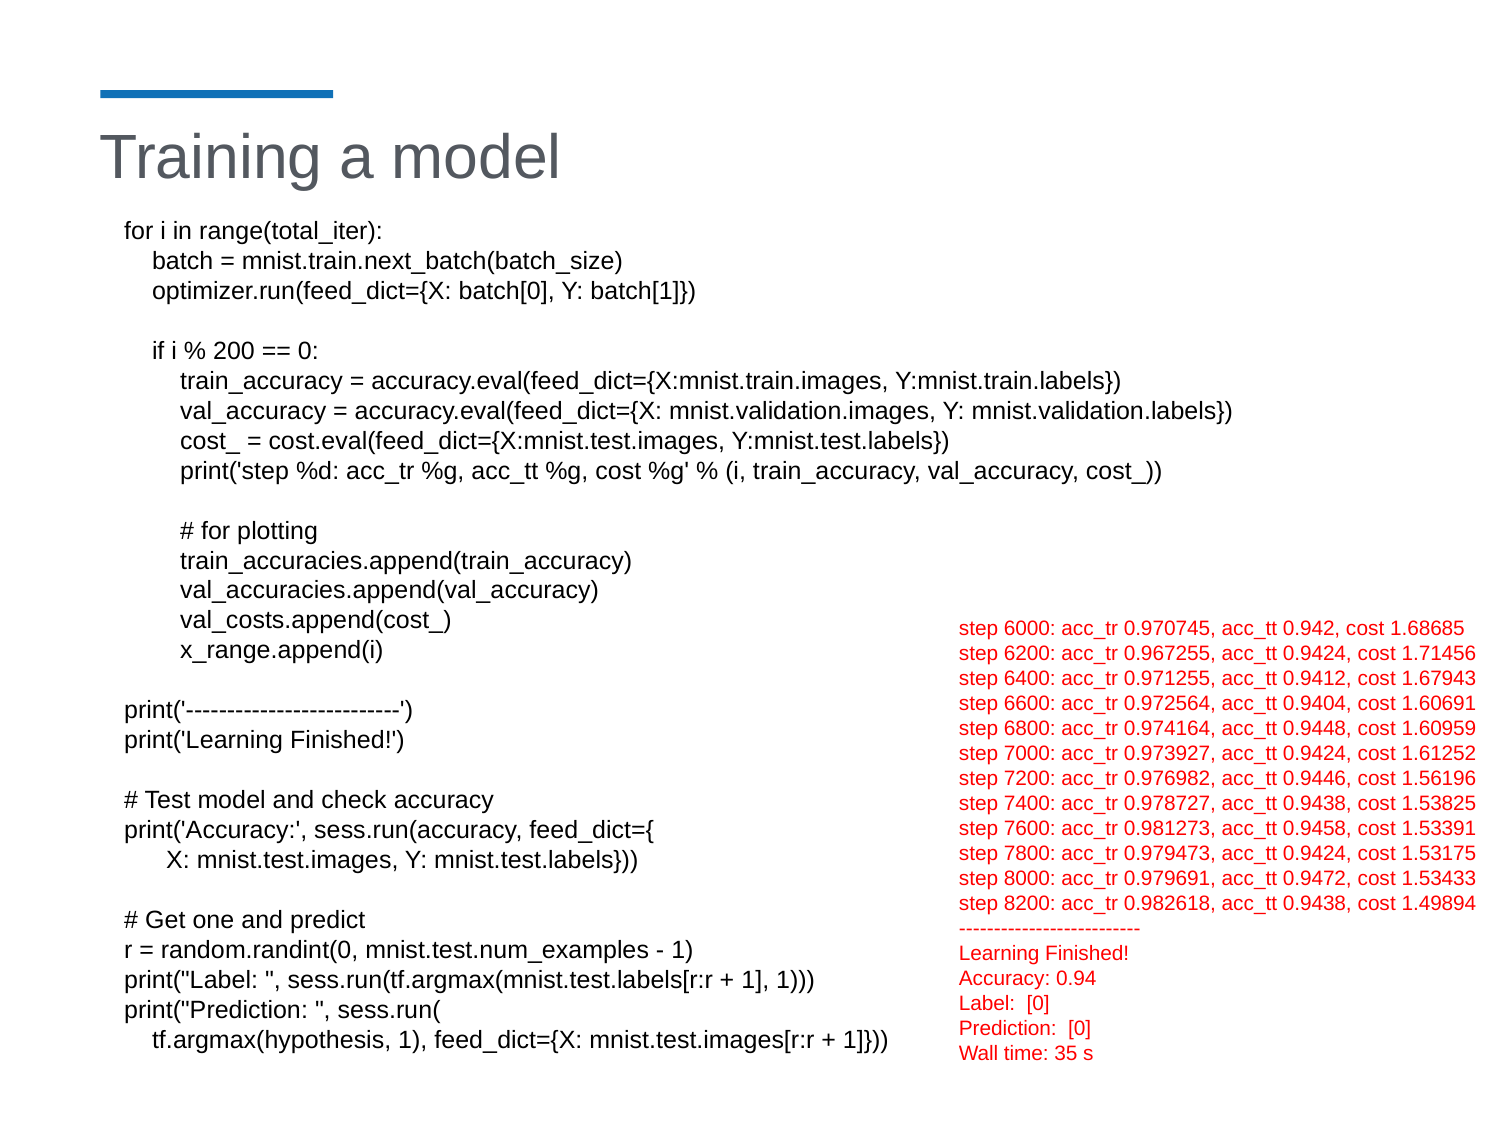

# Training a model
for i in range(total_iter):
    batch = mnist.train.next_batch(batch_size)
    optimizer.run(feed_dict={X: batch[0], Y: batch[1]})

    if i % 200 == 0:
        train_accuracy = accuracy.eval(feed_dict={X:mnist.train.images, Y:mnist.train.labels})
        val_accuracy = accuracy.eval(feed_dict={X: mnist.validation.images, Y: mnist.validation.labels})
        cost_ = cost.eval(feed_dict={X:mnist.test.images, Y:mnist.test.labels})
        print('step %d: acc_tr %g, acc_tt %g, cost %g' % (i, train_accuracy, val_accuracy, cost_))

        # for plotting
        train_accuracies.append(train_accuracy)
        val_accuracies.append(val_accuracy)
        val_costs.append(cost_)
        x_range.append(i)

print('--------------------------')
print('Learning Finished!')

# Test model and check accuracy
print('Accuracy:', sess.run(accuracy, feed_dict={
      X: mnist.test.images, Y: mnist.test.labels}))

# Get one and predict
r = random.randint(0, mnist.test.num_examples - 1)
print("Label: ", sess.run(tf.argmax(mnist.test.labels[r:r + 1], 1)))
print("Prediction: ", sess.run(
    tf.argmax(hypothesis, 1), feed_dict={X: mnist.test.images[r:r + 1]}))
step 6000: acc_tr 0.970745, acc_tt 0.942, cost 1.68685
step 6200: acc_tr 0.967255, acc_tt 0.9424, cost 1.71456
step 6400: acc_tr 0.971255, acc_tt 0.9412, cost 1.67943
step 6600: acc_tr 0.972564, acc_tt 0.9404, cost 1.60691
step 6800: acc_tr 0.974164, acc_tt 0.9448, cost 1.60959
step 7000: acc_tr 0.973927, acc_tt 0.9424, cost 1.61252
step 7200: acc_tr 0.976982, acc_tt 0.9446, cost 1.56196
step 7400: acc_tr 0.978727, acc_tt 0.9438, cost 1.53825
step 7600: acc_tr 0.981273, acc_tt 0.9458, cost 1.53391
step 7800: acc_tr 0.979473, acc_tt 0.9424, cost 1.53175
step 8000: acc_tr 0.979691, acc_tt 0.9472, cost 1.53433
step 8200: acc_tr 0.982618, acc_tt 0.9438, cost 1.49894
--------------------------
Learning Finished!
Accuracy: 0.94
Label:  [0]
Prediction:  [0]
Wall time: 35 s